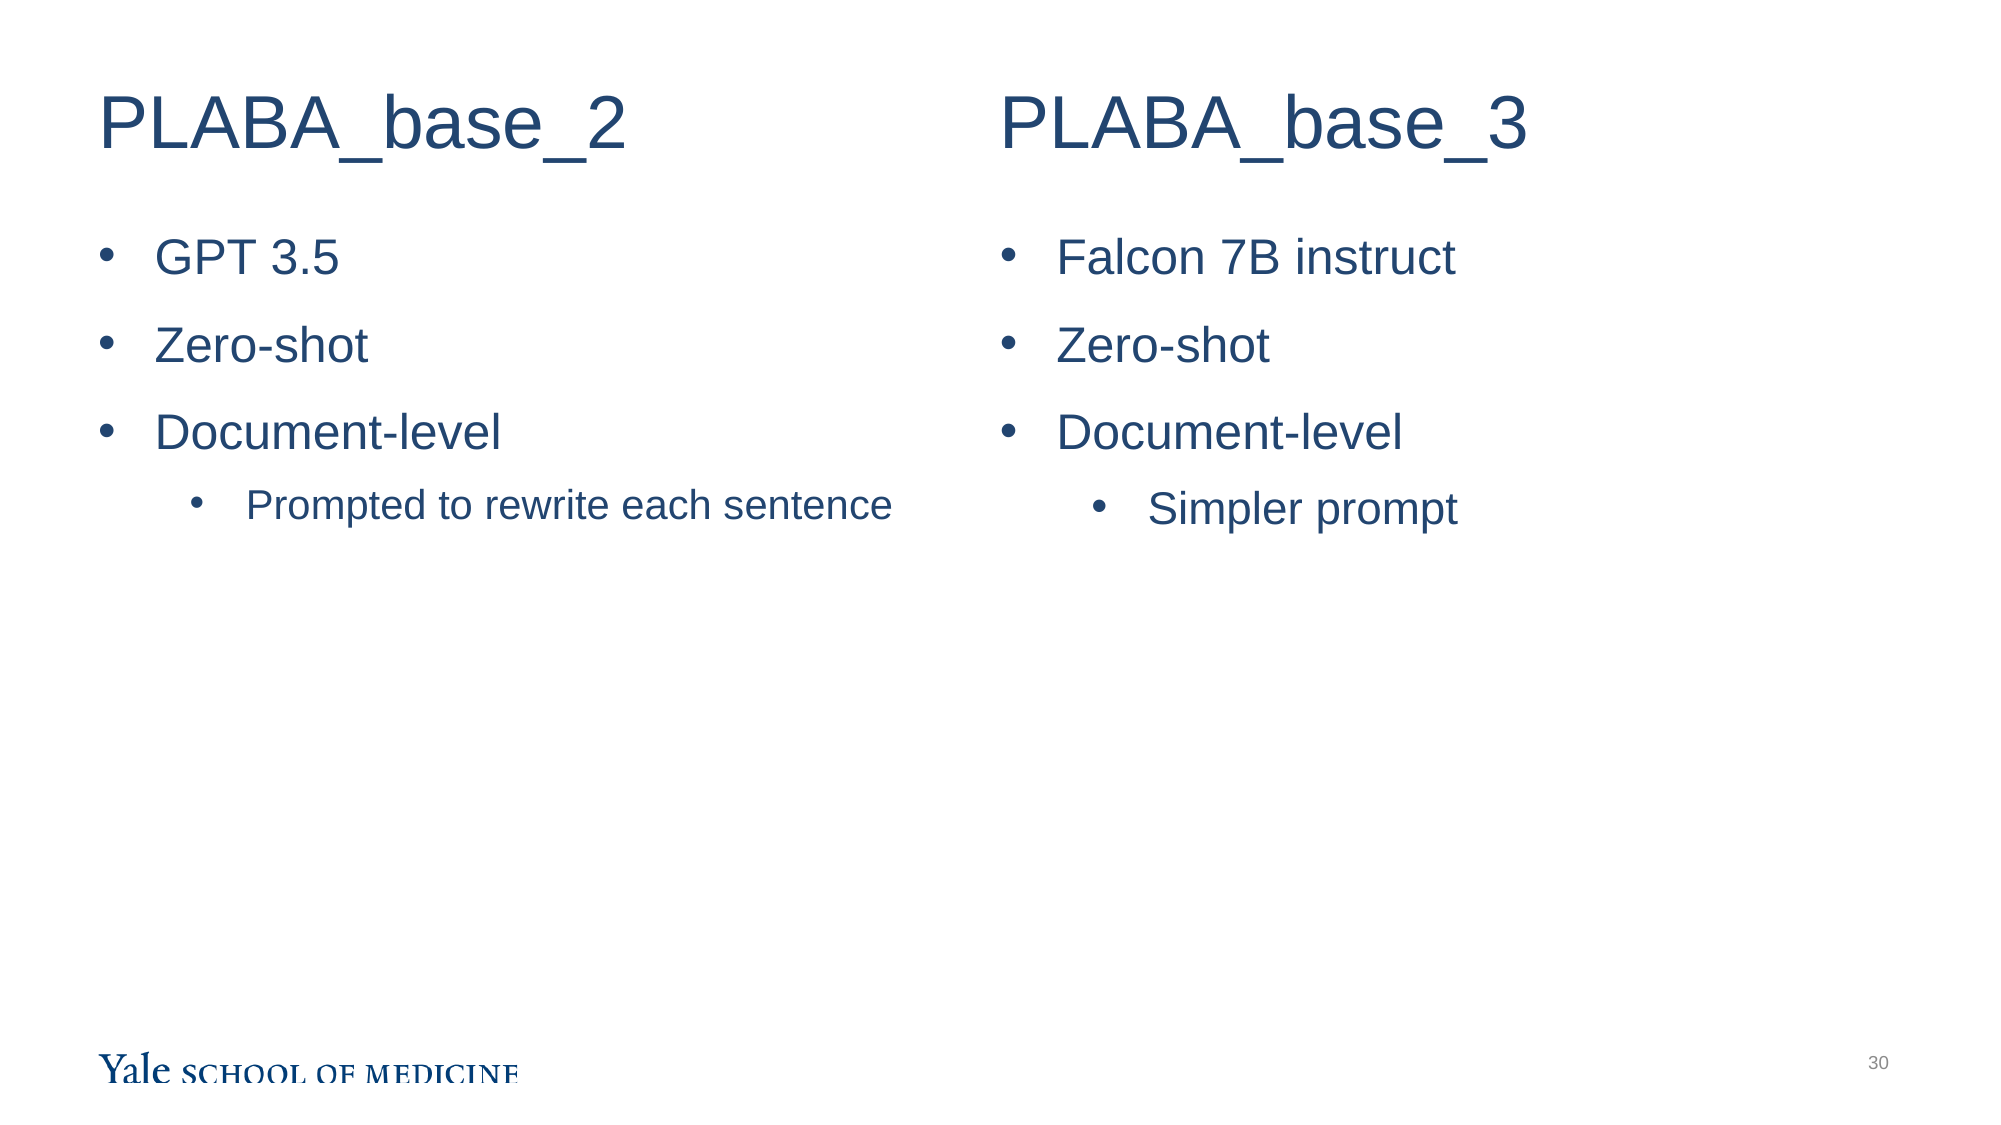

# PLABA_base_2
PLABA_base_3
GPT 3.5
Zero-shot
Document-level
Prompted to rewrite each sentence

Falcon 7B instruct
Zero-shot
Document-level
Simpler prompt
30